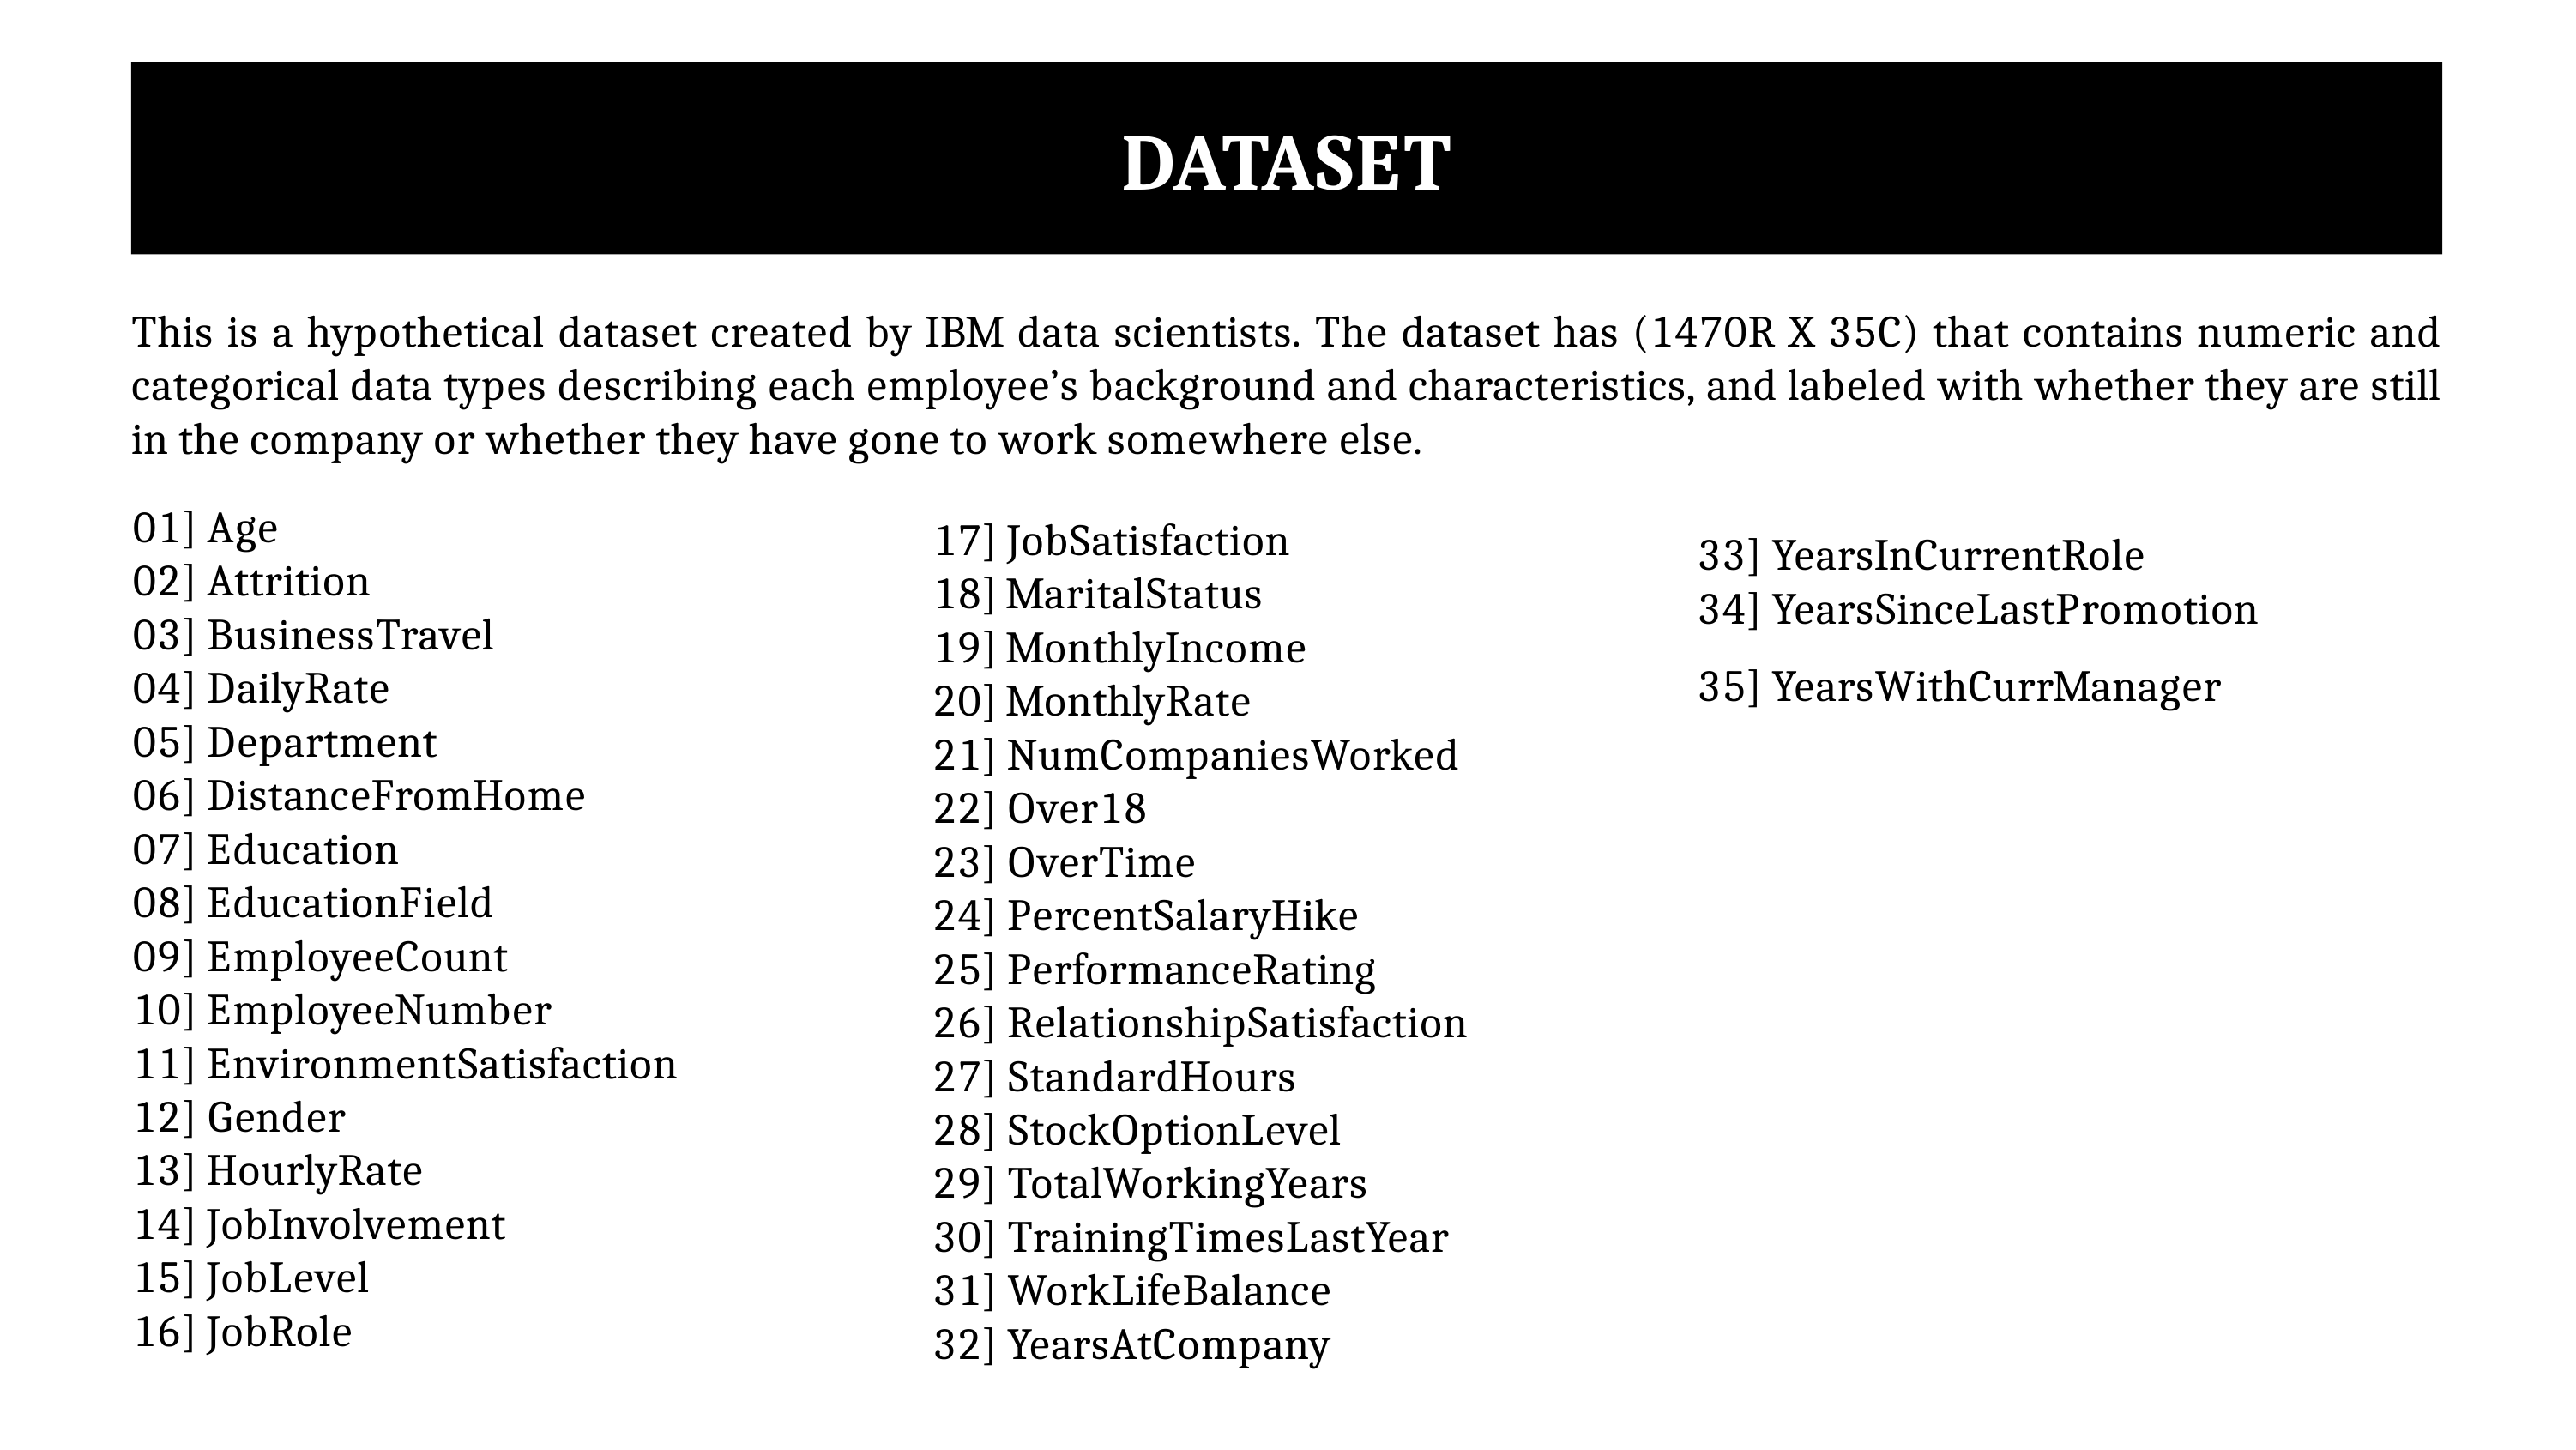

# DATASET
This is a hypothetical dataset created by IBM data scientists. The dataset has (1470R X 35C) that contains numeric and categorical data types describing each employee’s background and characteristics, and labeled with whether they are still in the company or whether they have gone to work somewhere else.
01] Age
02] Attrition
03] BusinessTravel
04] DailyRate
05] Department
06] DistanceFromHome
07] Education
08] EducationField
09] EmployeeCount
10] EmployeeNumber
11] EnvironmentSatisfaction
12] Gender
13] HourlyRate
14] JobInvolvement
15] JobLevel
16] JobRole

17] JobSatisfaction
18] MaritalStatus
19] MonthlyIncome
20] MonthlyRate
21] NumCompaniesWorked
22] Over18
23] OverTime
24] PercentSalaryHike
25] PerformanceRating
26] RelationshipSatisfaction
27] StandardHours
28] StockOptionLevel
29] TotalWorkingYears
30] TrainingTimesLastYear
31] WorkLifeBalance
32] YearsAtCompany
33] YearsInCurrentRole
34] YearsSinceLastPromotion
35] YearsWithCurrManager